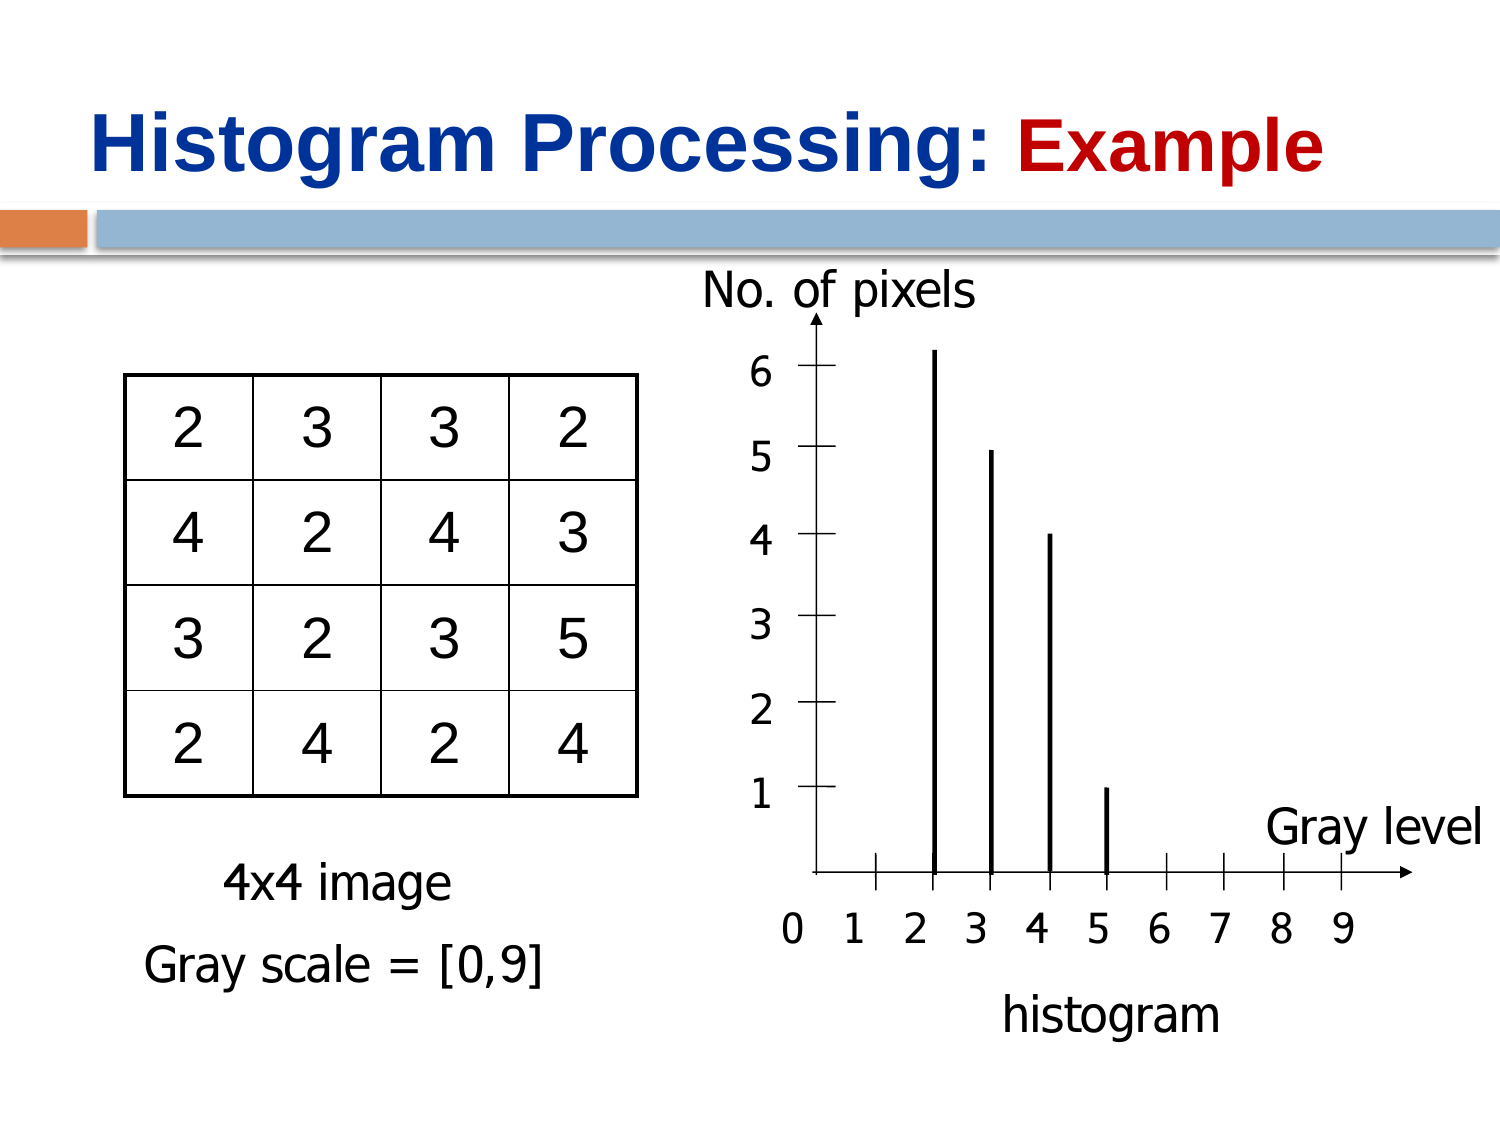

Histogram Processing: Example
No. of pixels

6

5

4

3

2

1

Gray level
4x4 image

0
1
2
3
4
5
6
7
8
9
Gray scale = [0,9]
histogram
|  |  |  |  |  |  |  |  |  |
| --- | --- | --- | --- | --- | --- | --- | --- | --- |
|  |  |  |  |  |  |  |  |  |
|  |  |  |  |  |  |  |  |  |
|  |  |  |  |  |  |  |  |  |
|  |  |  |  |  |  |  |  |  |
|  |  |  |  |  |  |  |  |  |
| 2 | 3 | 3 | 2 |
| --- | --- | --- | --- |
| 4 | 2 | 4 | 3 |
| 3 | 2 | 3 | 5 |
| 2 | 4 | 2 | 4 |